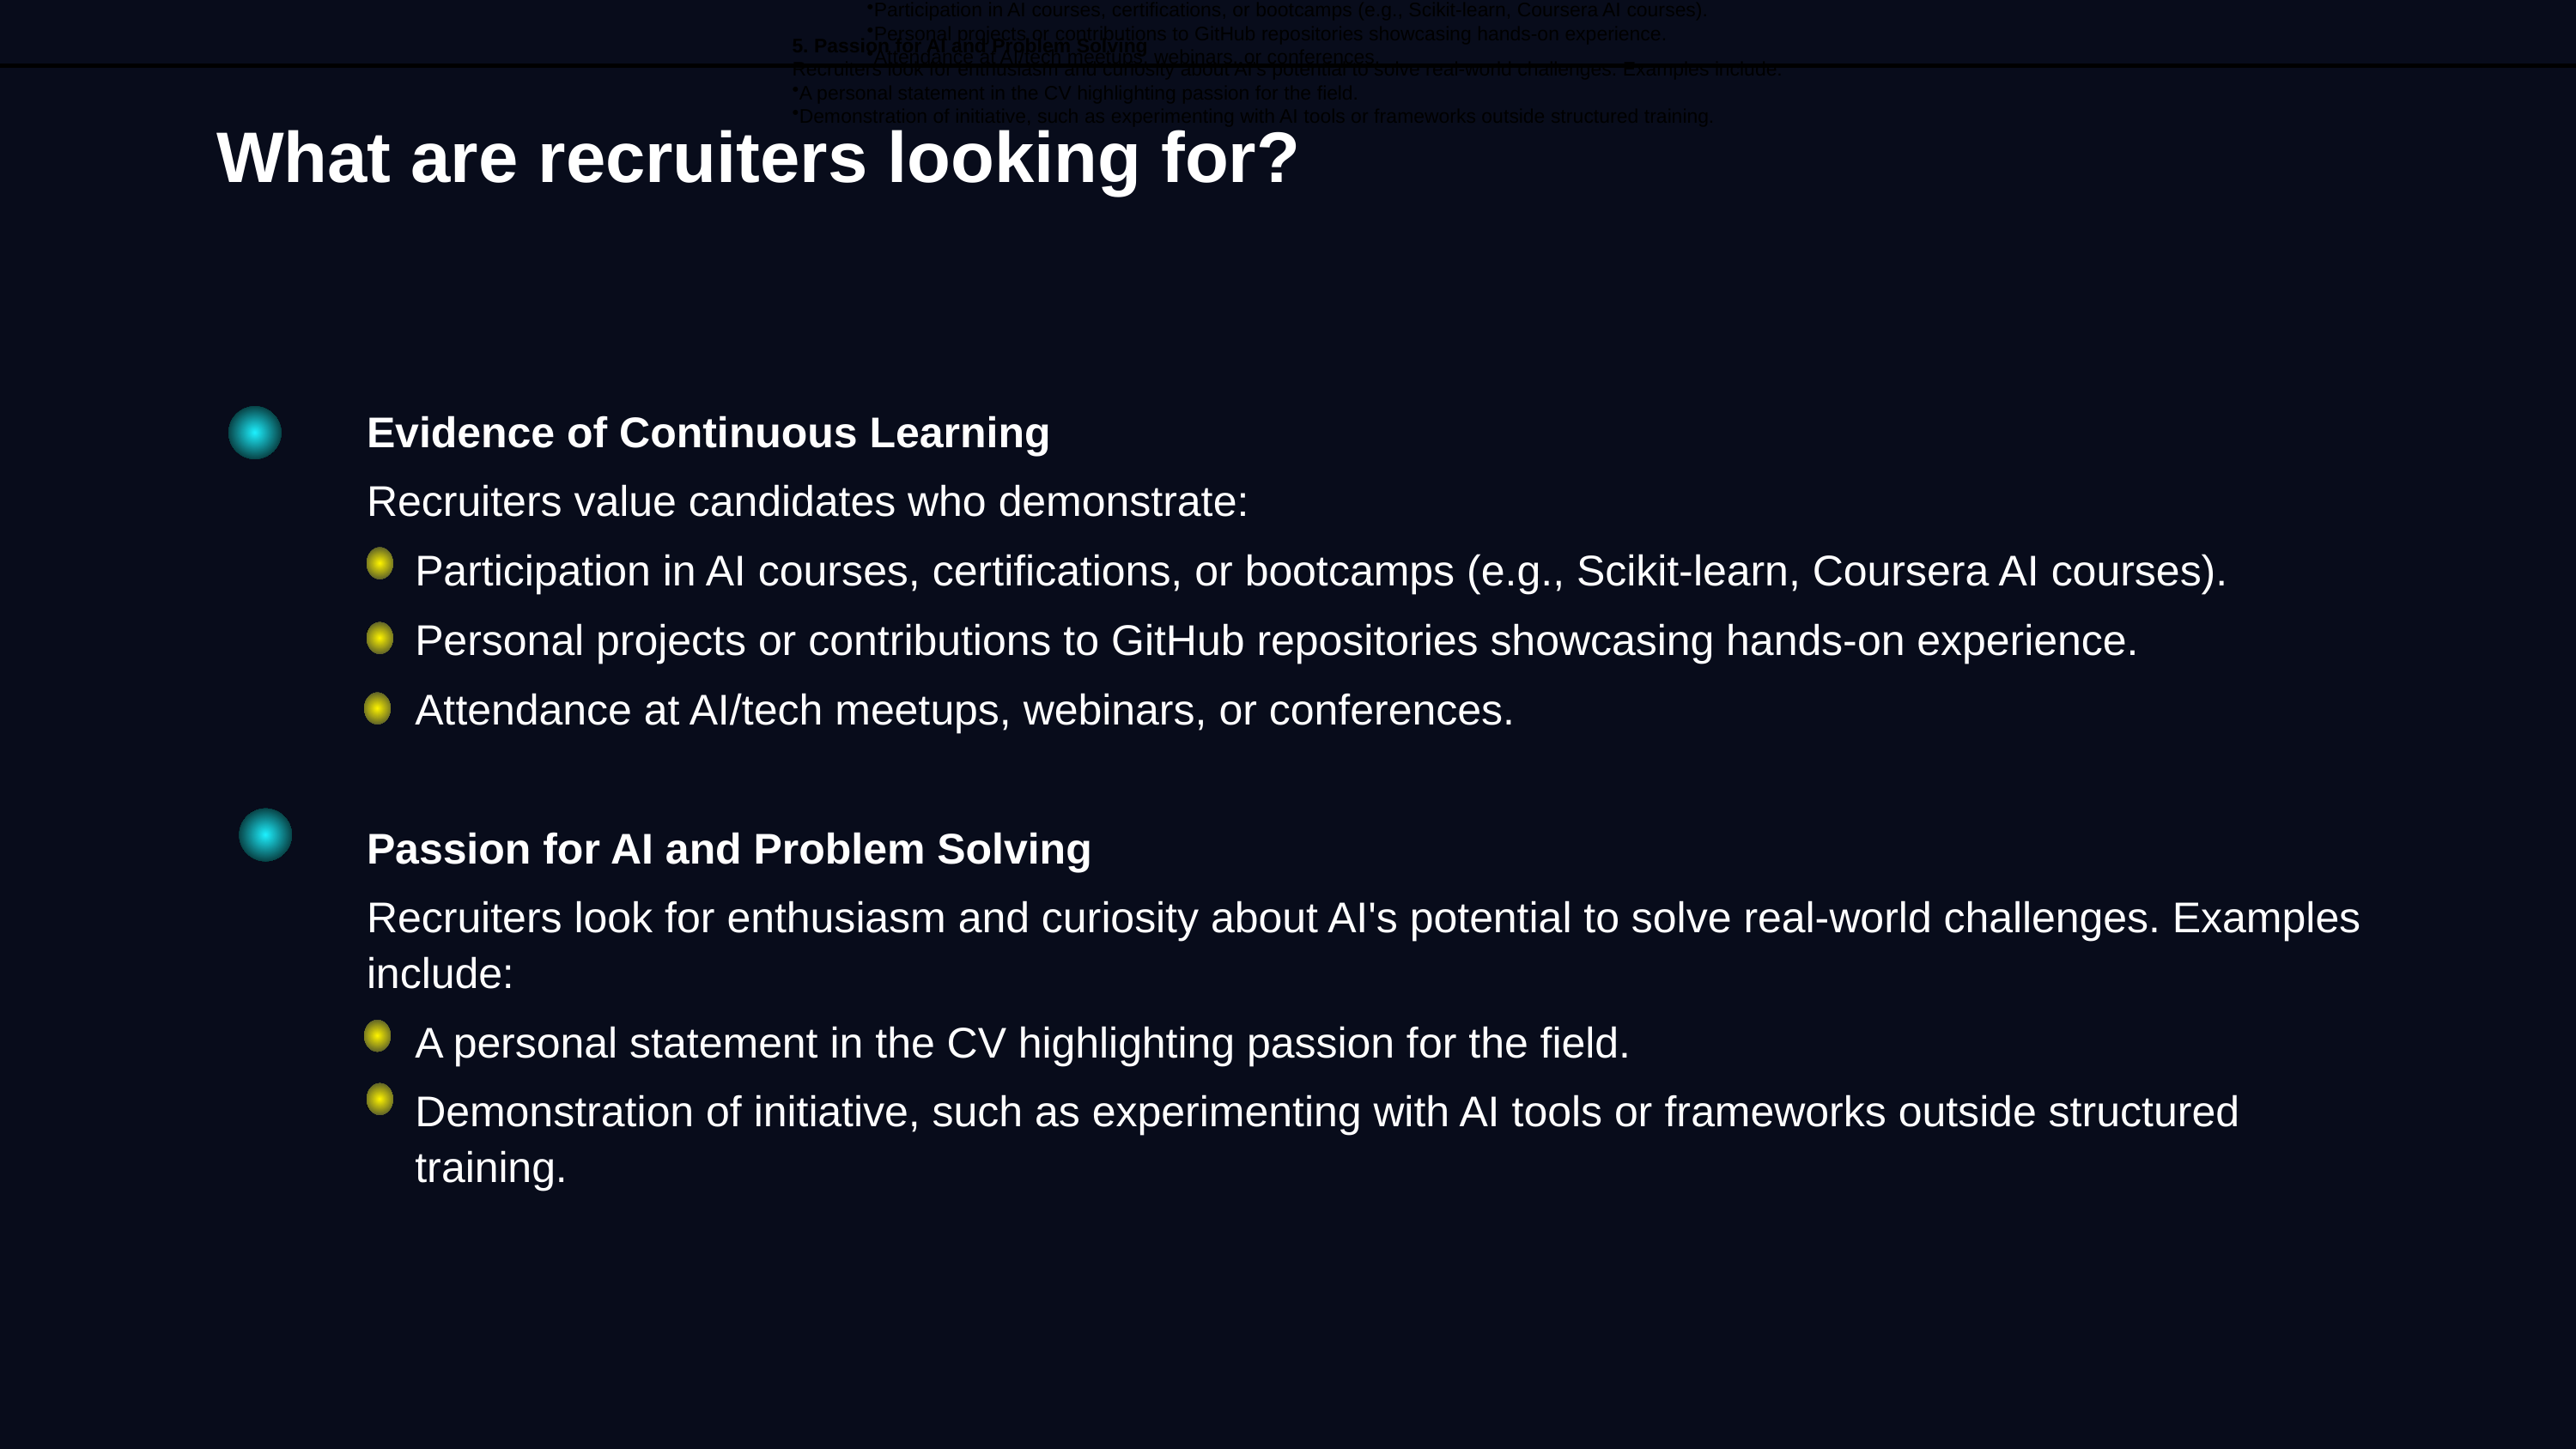

Evidence of Continuous Learning
Recruiters value candidates who demonstrate:
Participation in AI courses, certifications, or bootcamps (e.g., Scikit-learn, Coursera AI courses).
Personal projects or contributions to GitHub repositories showcasing hands-on experience.
Attendance at AI/tech meetups, webinars, or conferences.

5. Passion for AI and Problem Solving
Recruiters look for enthusiasm and curiosity about AI's potential to solve real-world challenges. Examples include:
A personal statement in the CV highlighting passion for the field.
Demonstration of initiative, such as experimenting with AI tools or frameworks outside structured training.

What are recruiters looking for?
Evidence of Continuous Learning
Recruiters value candidates who demonstrate:
Participation in AI courses, certifications, or bootcamps (e.g., Scikit-learn, Coursera AI courses).
Personal projects or contributions to GitHub repositories showcasing hands-on experience.
Attendance at AI/tech meetups, webinars, or conferences.

Passion for AI and Problem Solving
Recruiters look for enthusiasm and curiosity about AI's potential to solve real-world challenges. Examples include:
A personal statement in the CV highlighting passion for the field.
Demonstration of initiative, such as experimenting with AI tools or frameworks outside structured training.